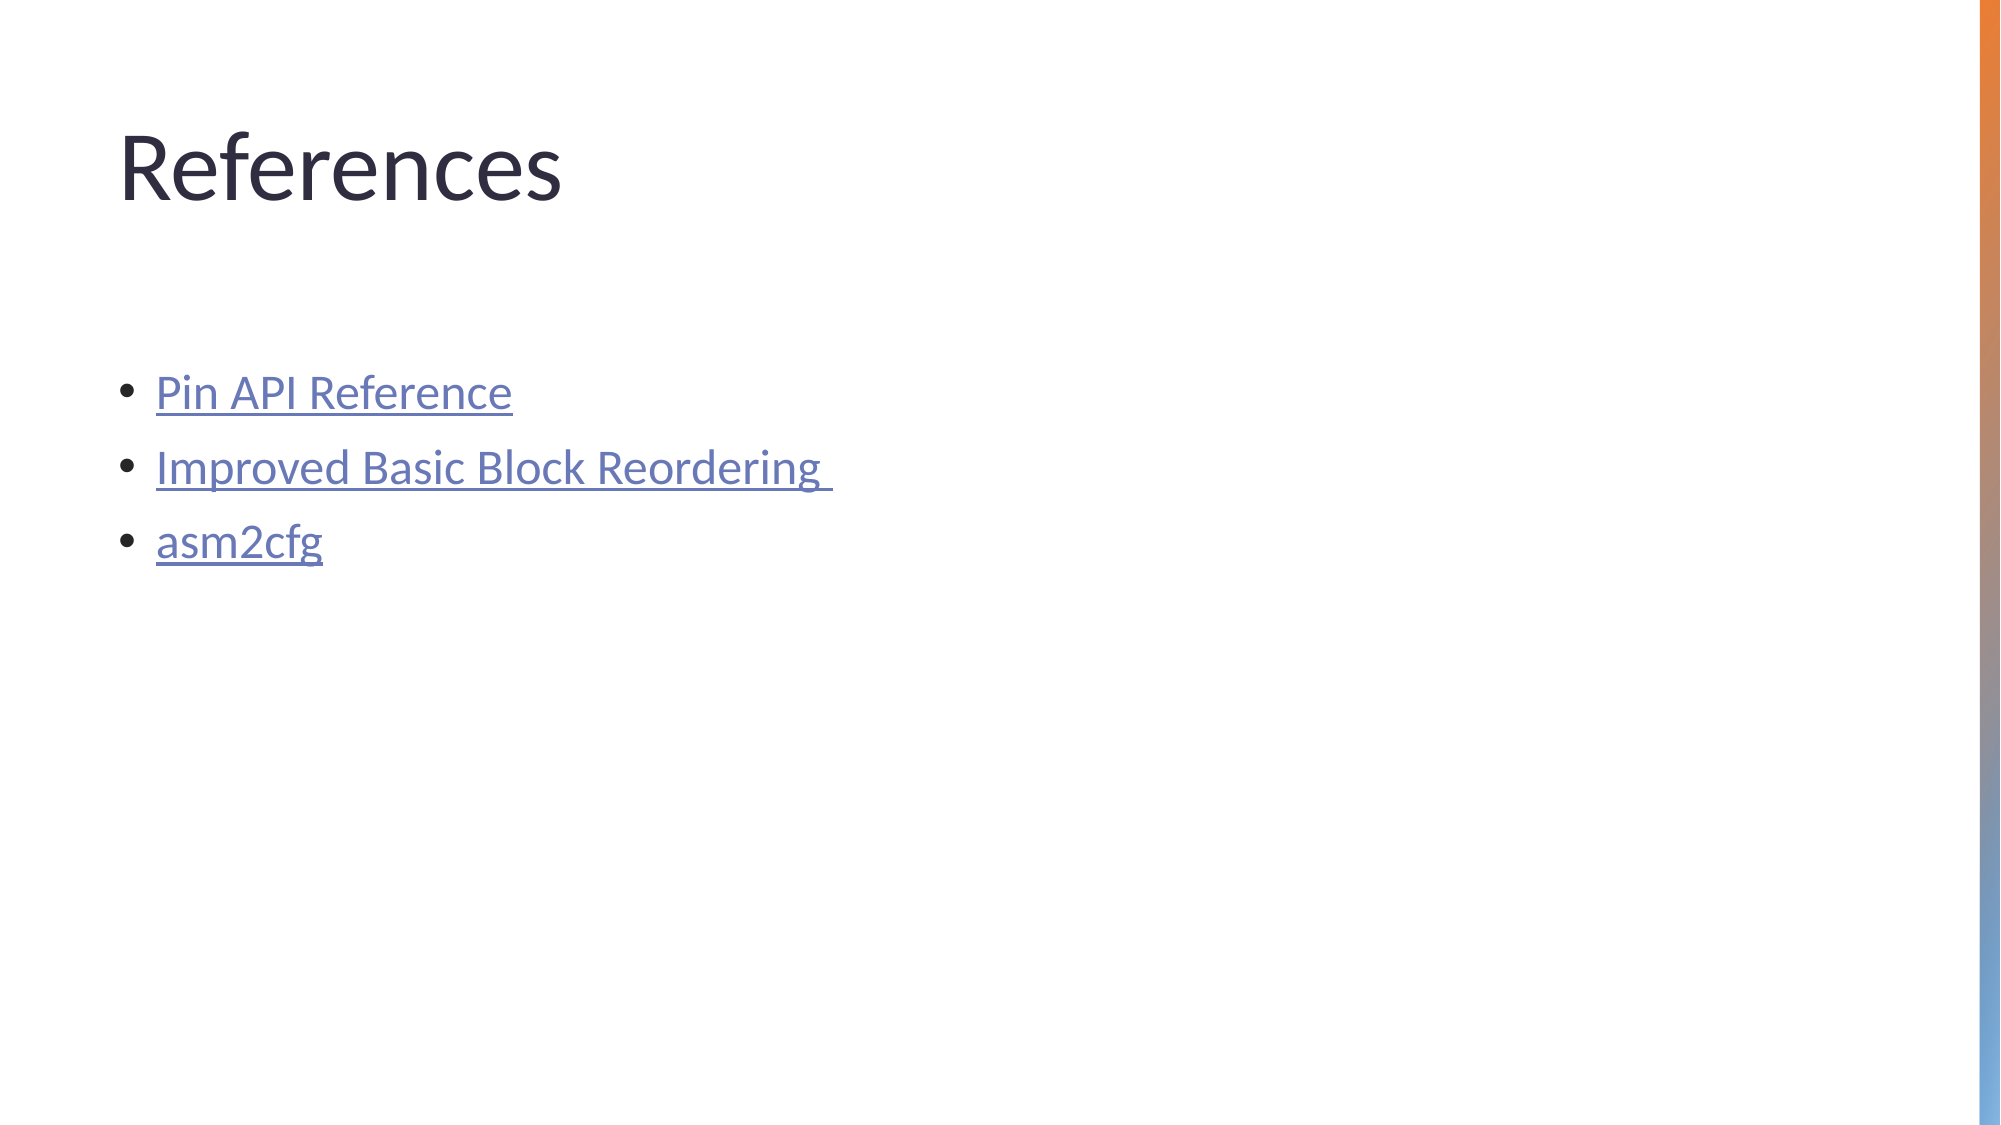

References
Pin API Reference
Improved Basic Block Reordering
asm2cfg